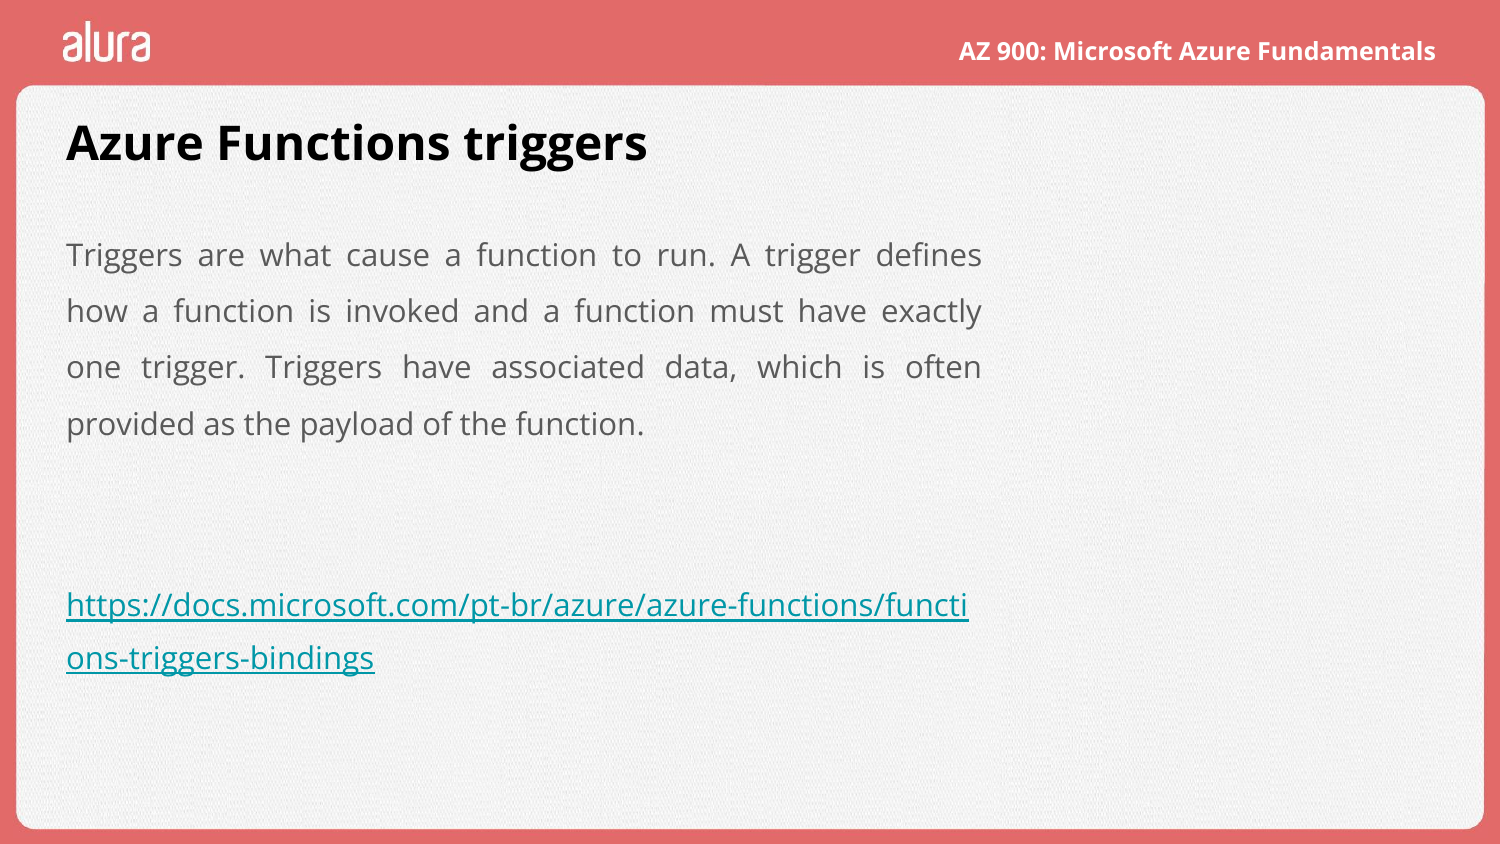

# Azure Functions triggers
Triggers are what cause a function to run. A trigger defines how a function is invoked and a function must have exactly one trigger. Triggers have associated data, which is often provided as the payload of the function.

https://docs.microsoft.com/pt-br/azure/azure-functions/functions-triggers-bindings